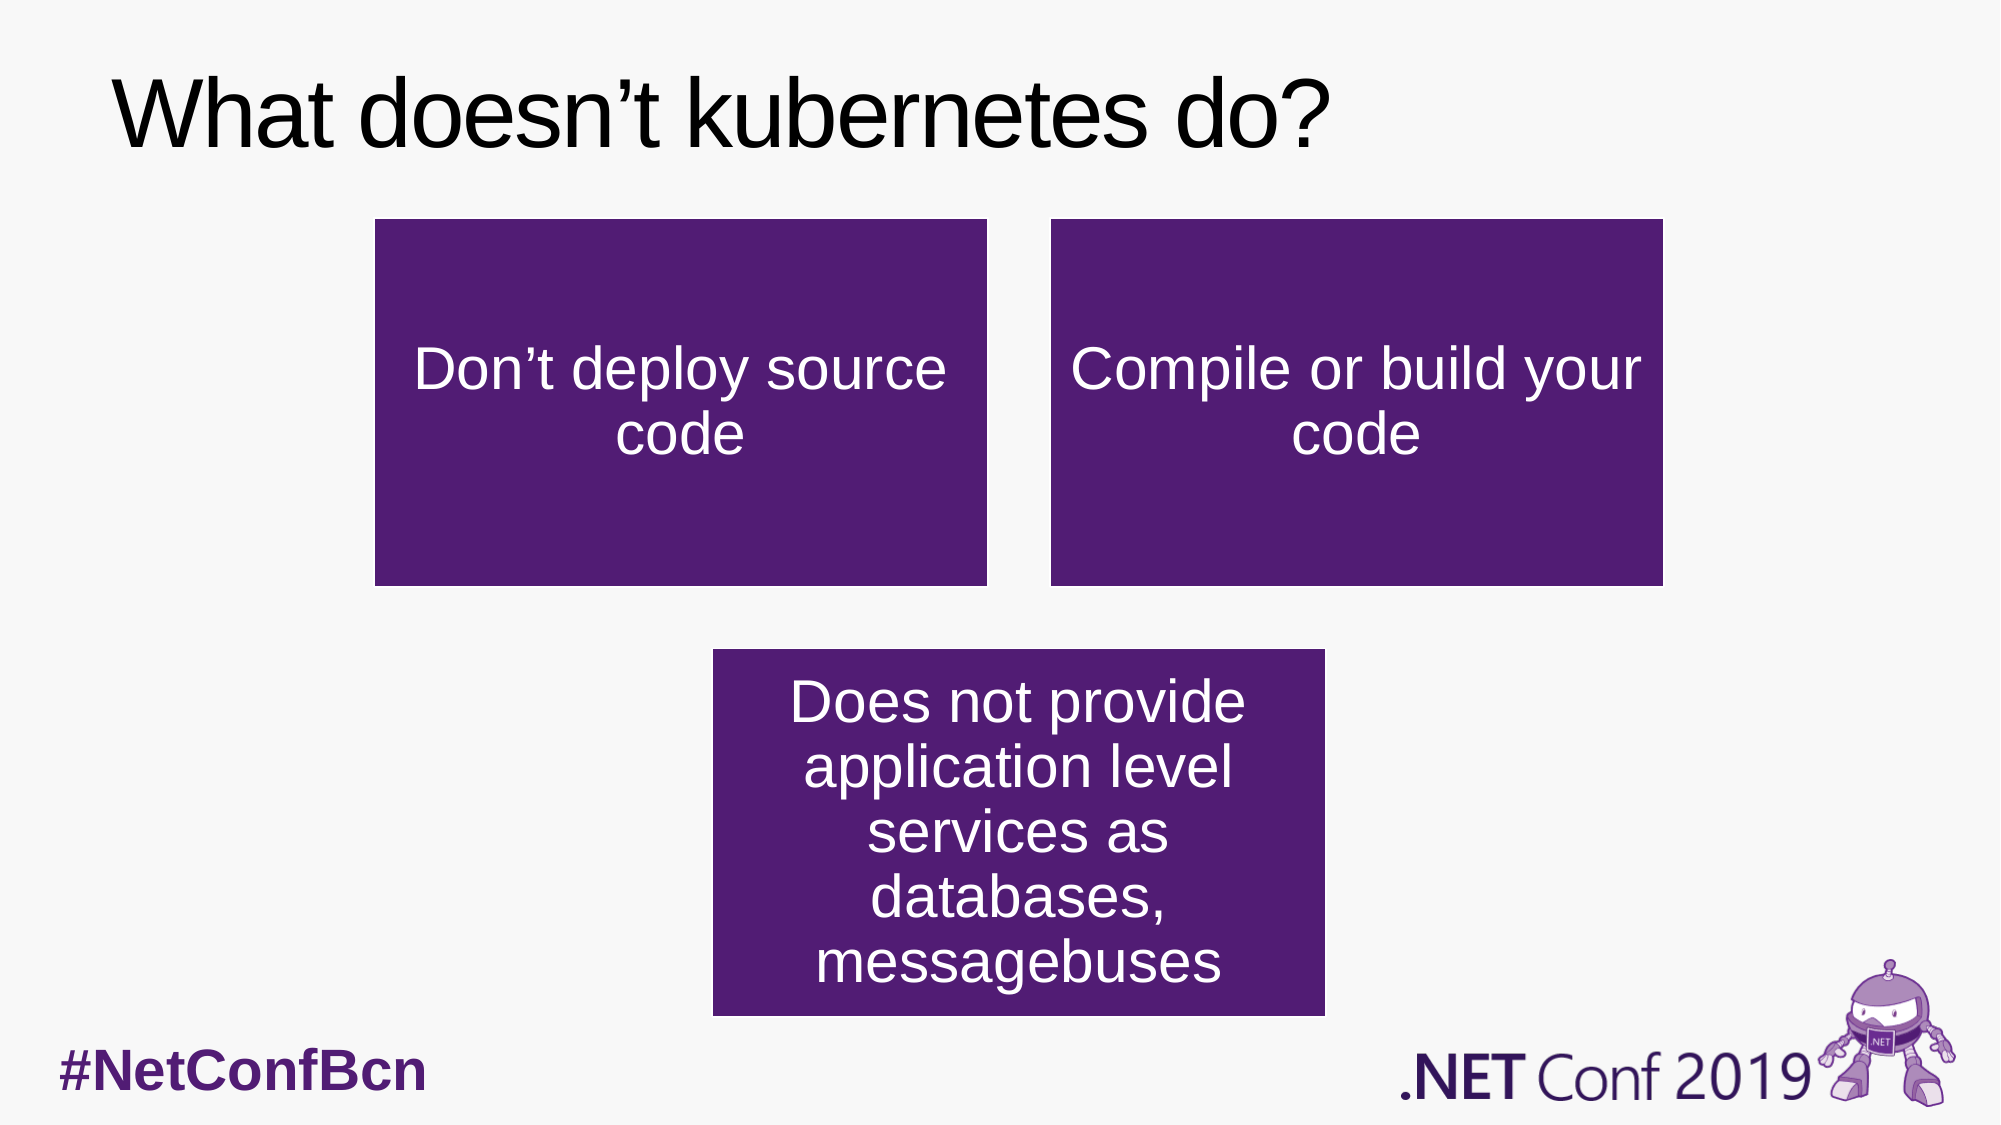

What doesn’t kubernetes do?
Don’t deploy source code
Compile or build your code
Does not provide application level services as databases, messagebuses